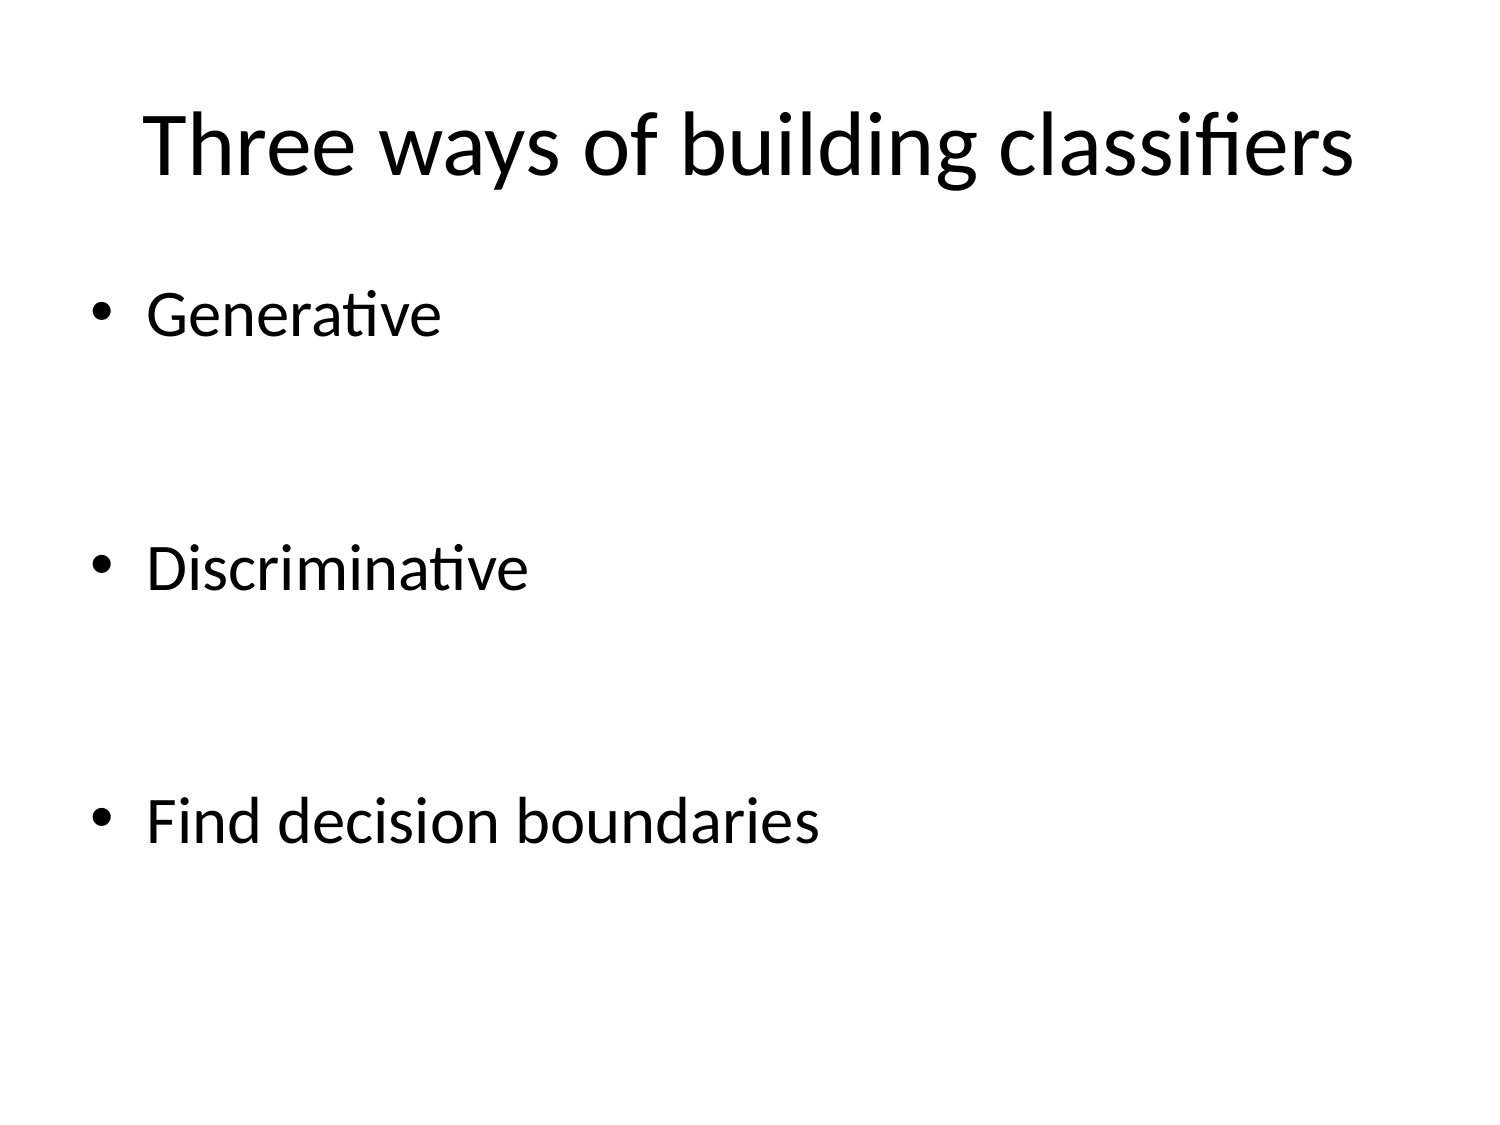

# Three ways of building classifiers
Generative
Discriminative
Find decision boundaries